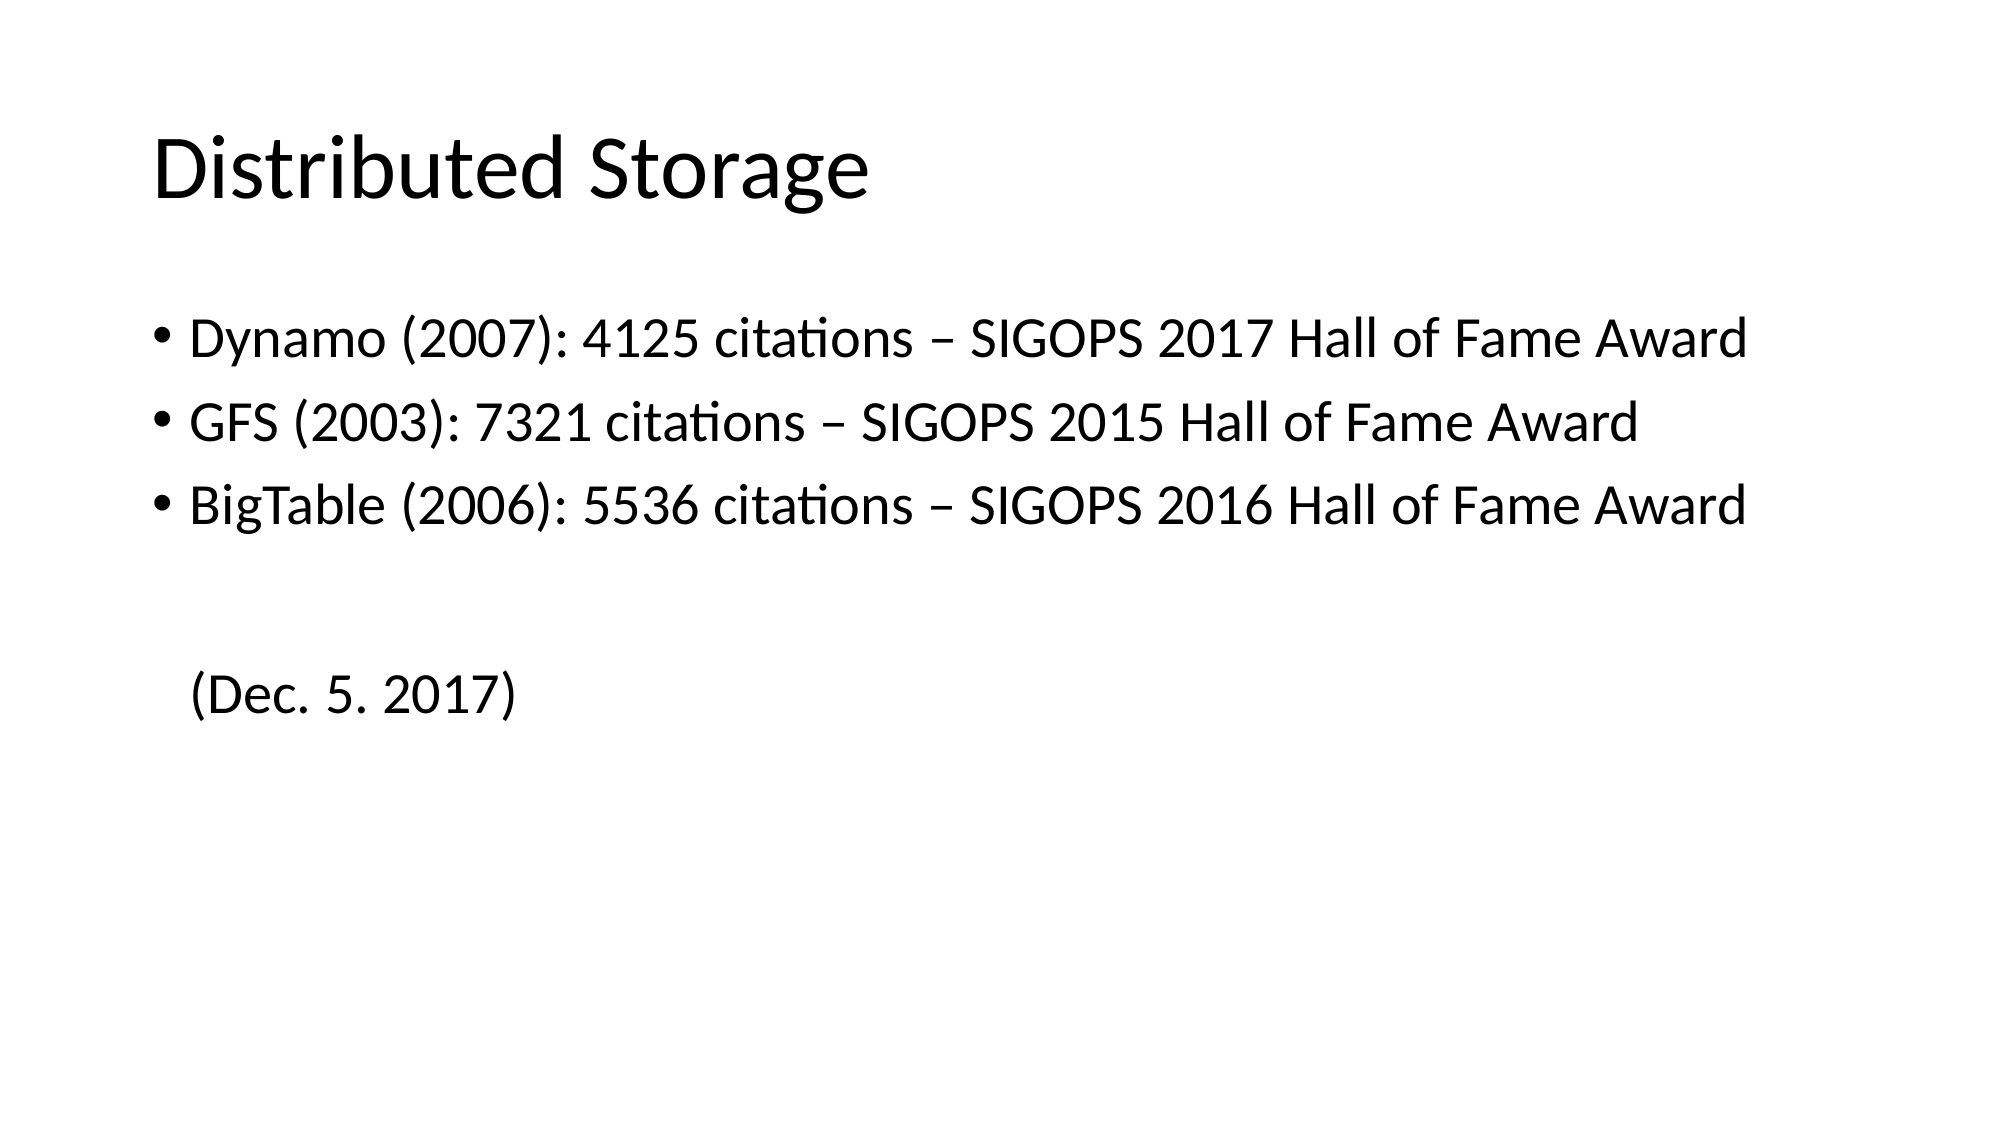

# Distributed Storage
Dynamo (2007): 4125 citations – SIGOPS 2017 Hall of Fame Award
GFS (2003): 7321 citations – SIGOPS 2015 Hall of Fame Award
BigTable (2006): 5536 citations – SIGOPS 2016 Hall of Fame Award
(Dec. 5. 2017)